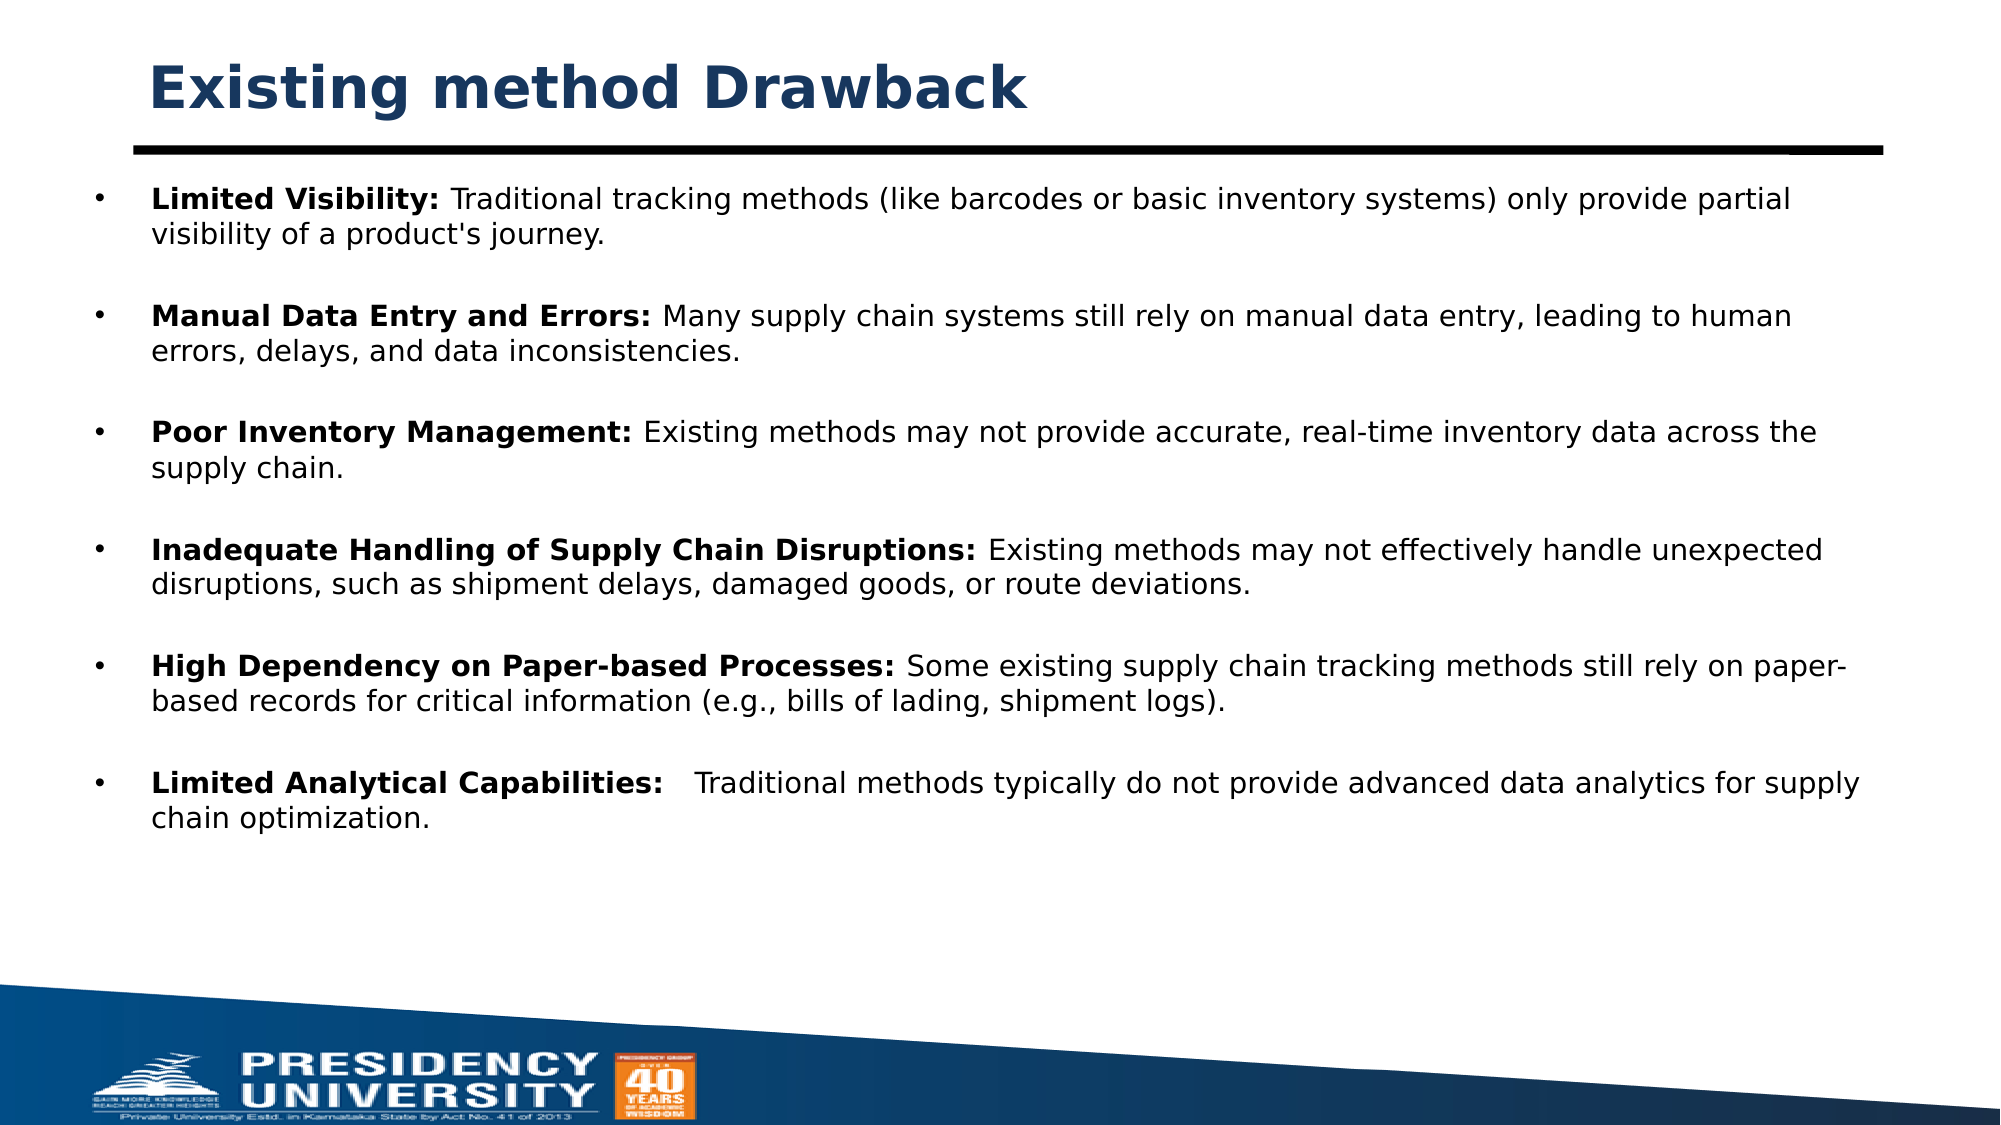

# Existing method Drawback
Limited Visibility: Traditional tracking methods (like barcodes or basic inventory systems) only provide partial visibility of a product's journey.

Manual Data Entry and Errors: Many supply chain systems still rely on manual data entry, leading to human errors, delays, and data inconsistencies.

Poor Inventory Management: Existing methods may not provide accurate, real-time inventory data across the supply chain.

Inadequate Handling of Supply Chain Disruptions: Existing methods may not effectively handle unexpected disruptions, such as shipment delays, damaged goods, or route deviations.

High Dependency on Paper-based Processes: Some existing supply chain tracking methods still rely on paper-based records for critical information (e.g., bills of lading, shipment logs).

Limited Analytical Capabilities:   Traditional methods typically do not provide advanced data analytics for supply chain optimization.